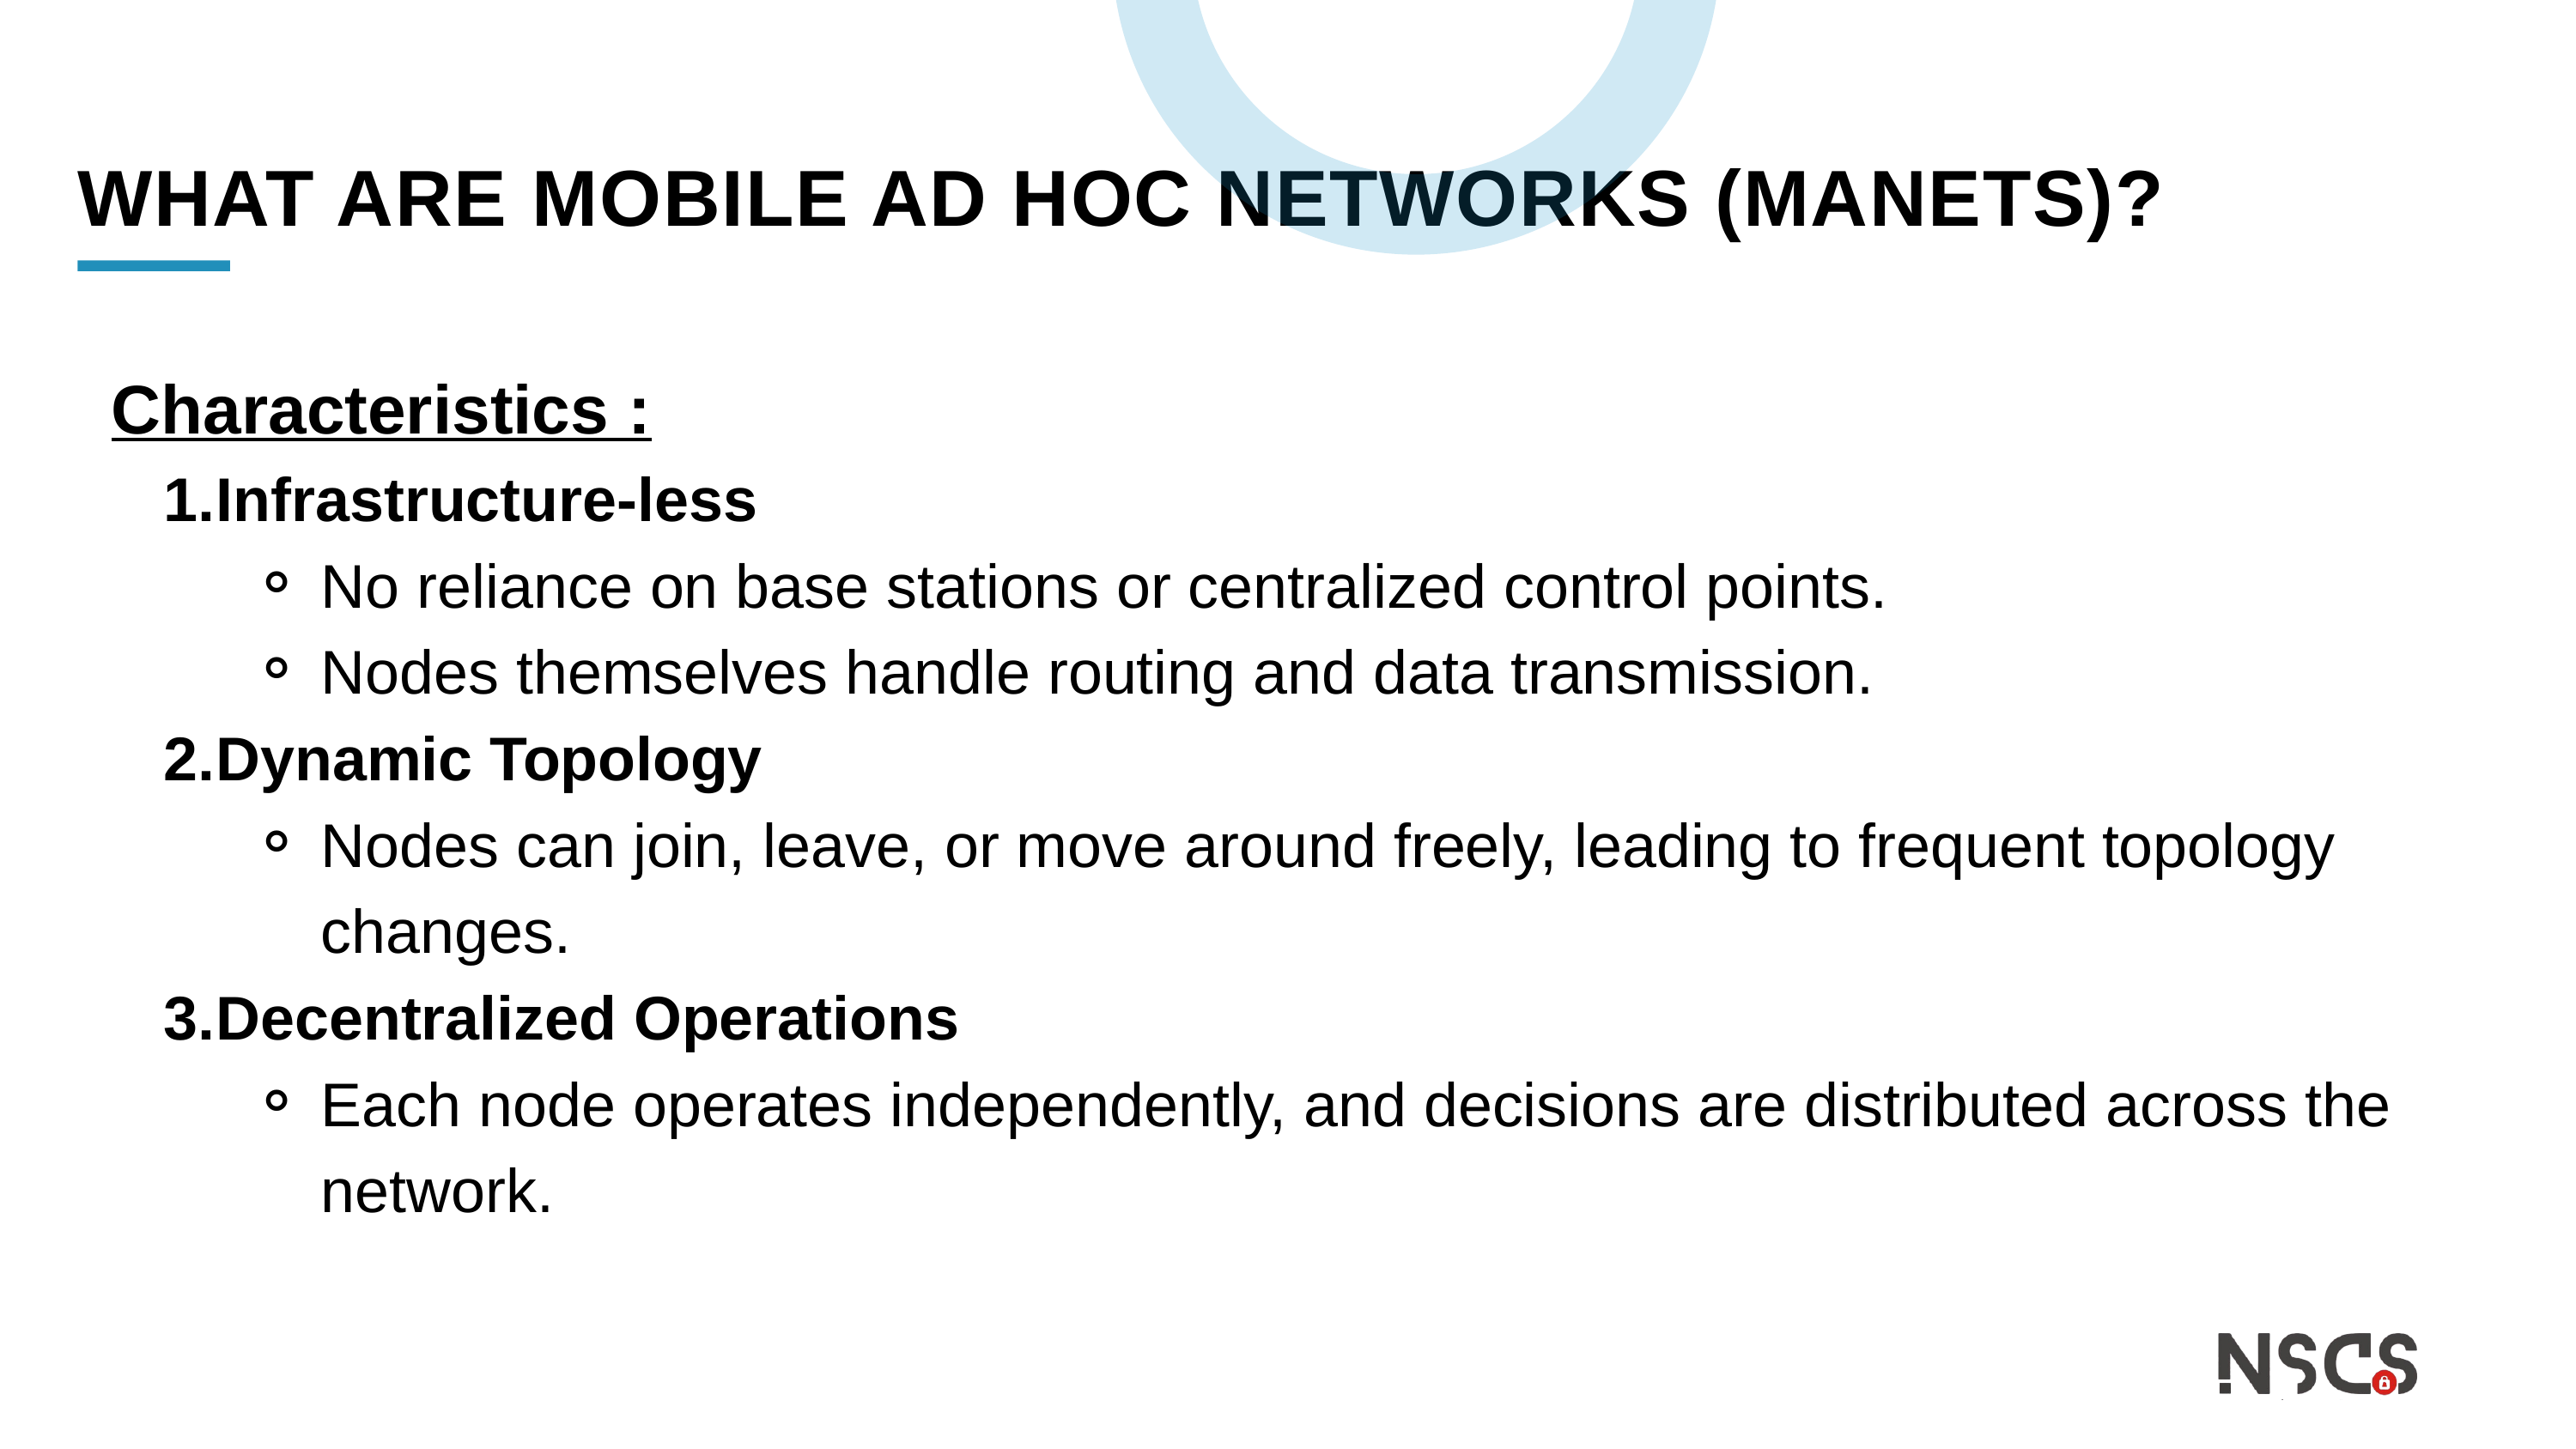

WHAT ARE MOBILE AD HOC NETWORKS (MANETS)?

Characteristics :
Infrastructure-less
No reliance on base stations or centralized control points.
Nodes themselves handle routing and data transmission.
Dynamic Topology
Nodes can join, leave, or move around freely, leading to frequent topology changes.
Decentralized Operations
Each node operates independently, and decisions are distributed across the network.